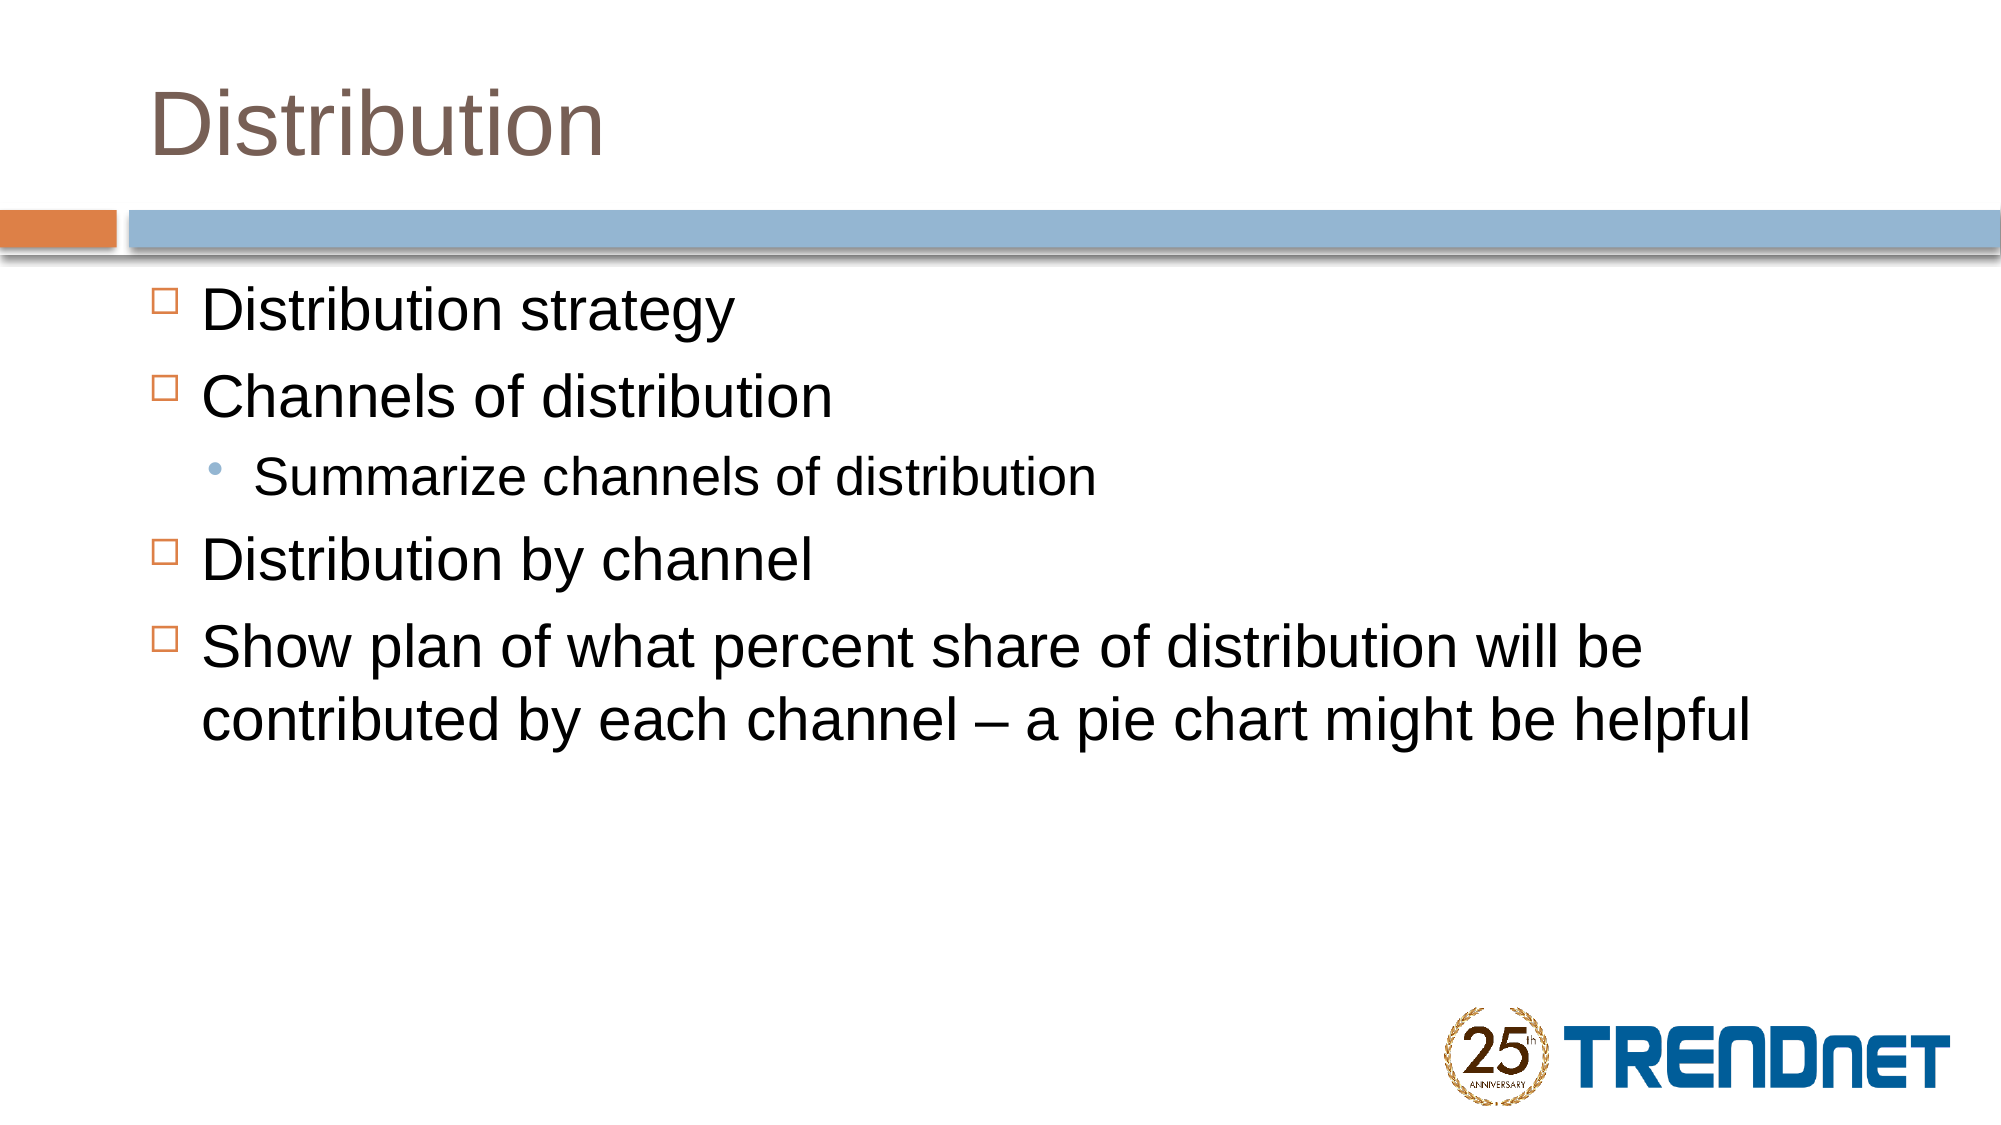

# Distribution
Distribution strategy
Channels of distribution
Summarize channels of distribution
Distribution by channel
Show plan of what percent share of distribution will be contributed by each channel – a pie chart might be helpful